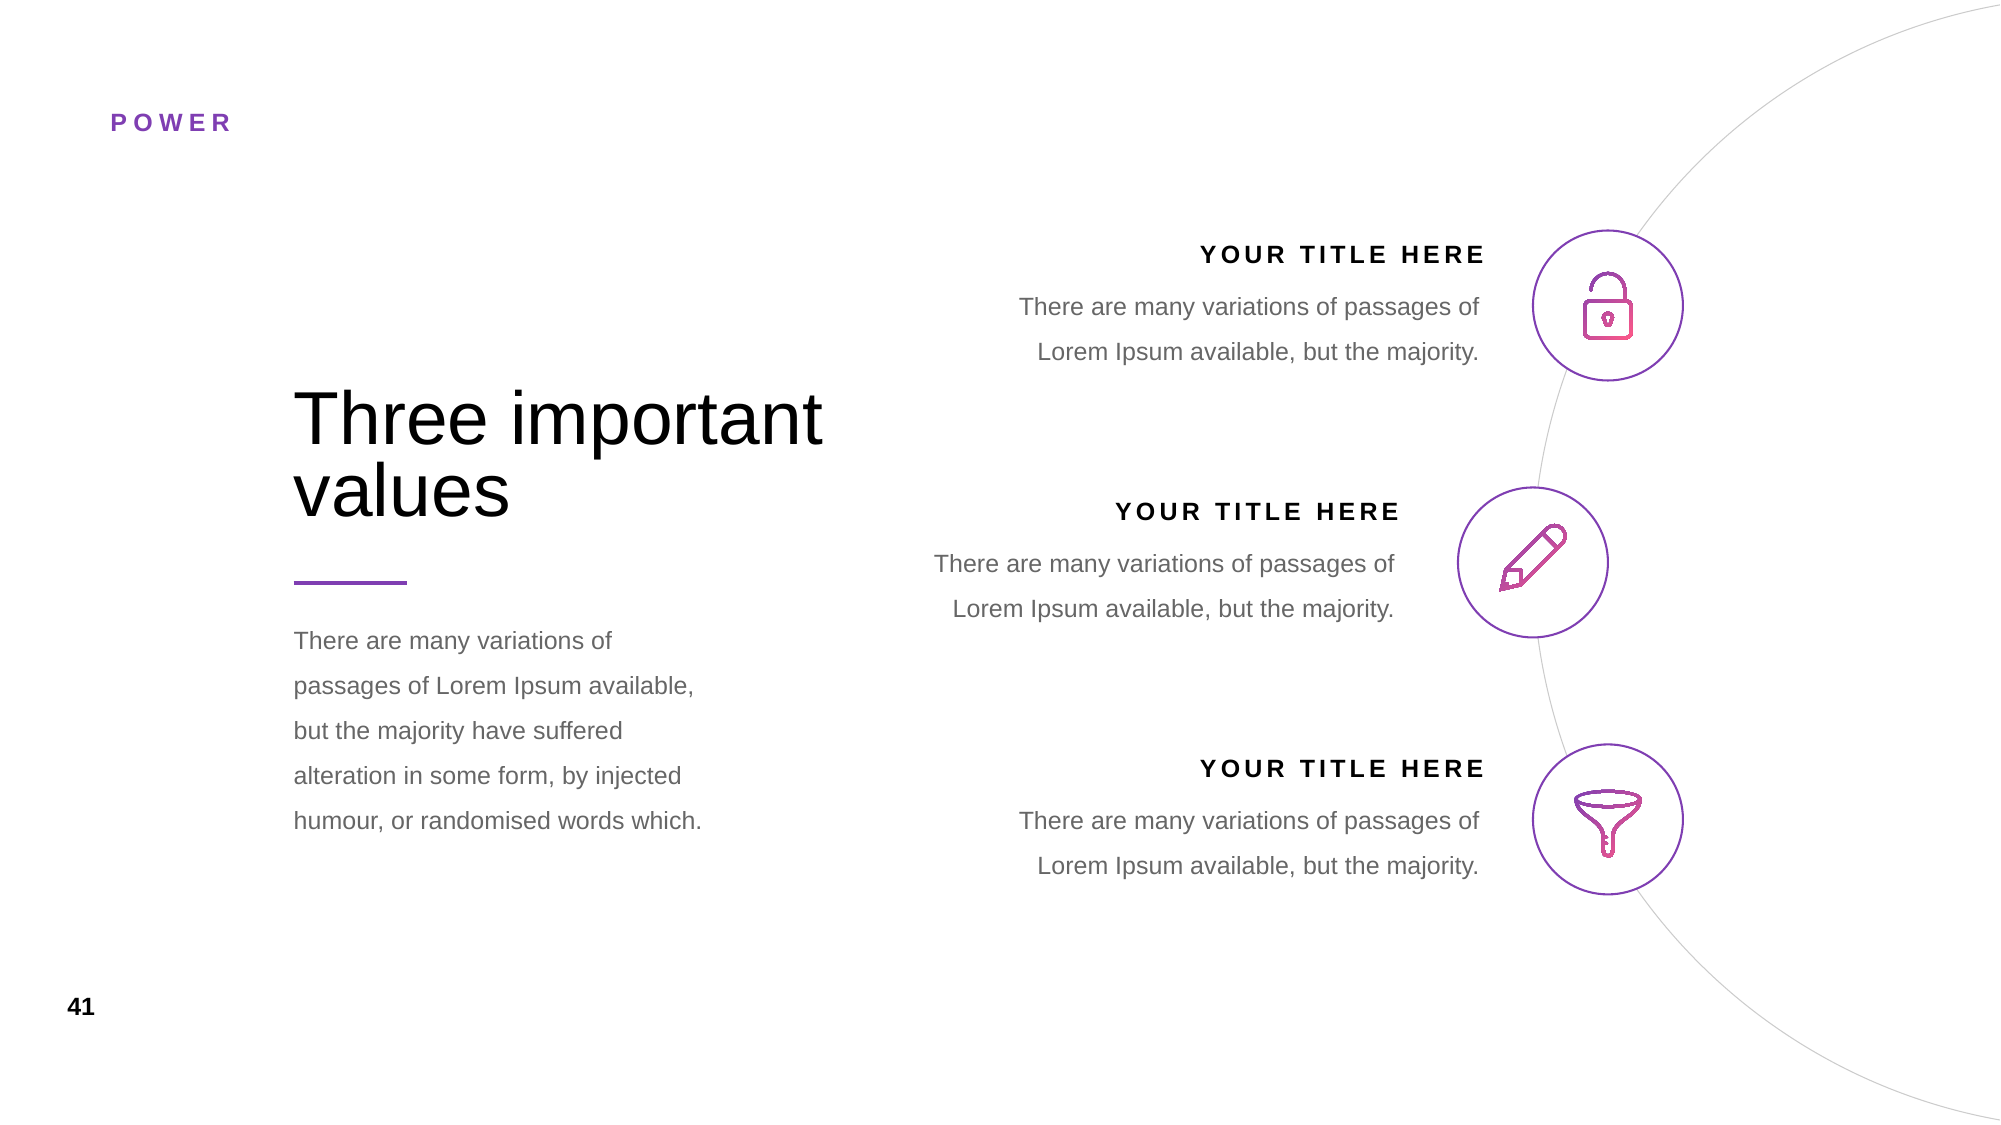

YOUR TITLE HERE
There are many variations of passages of Lorem Ipsum available, but the majority.

Three important values

YOUR TITLE HERE
There are many variations of passages of Lorem Ipsum available, but the majority.

There are many variations of passages of Lorem Ipsum available, but the majority have suffered alteration in some form, by injected humour, or randomised words which.

YOUR TITLE HERE
There are many variations of passages of Lorem Ipsum available, but the majority.